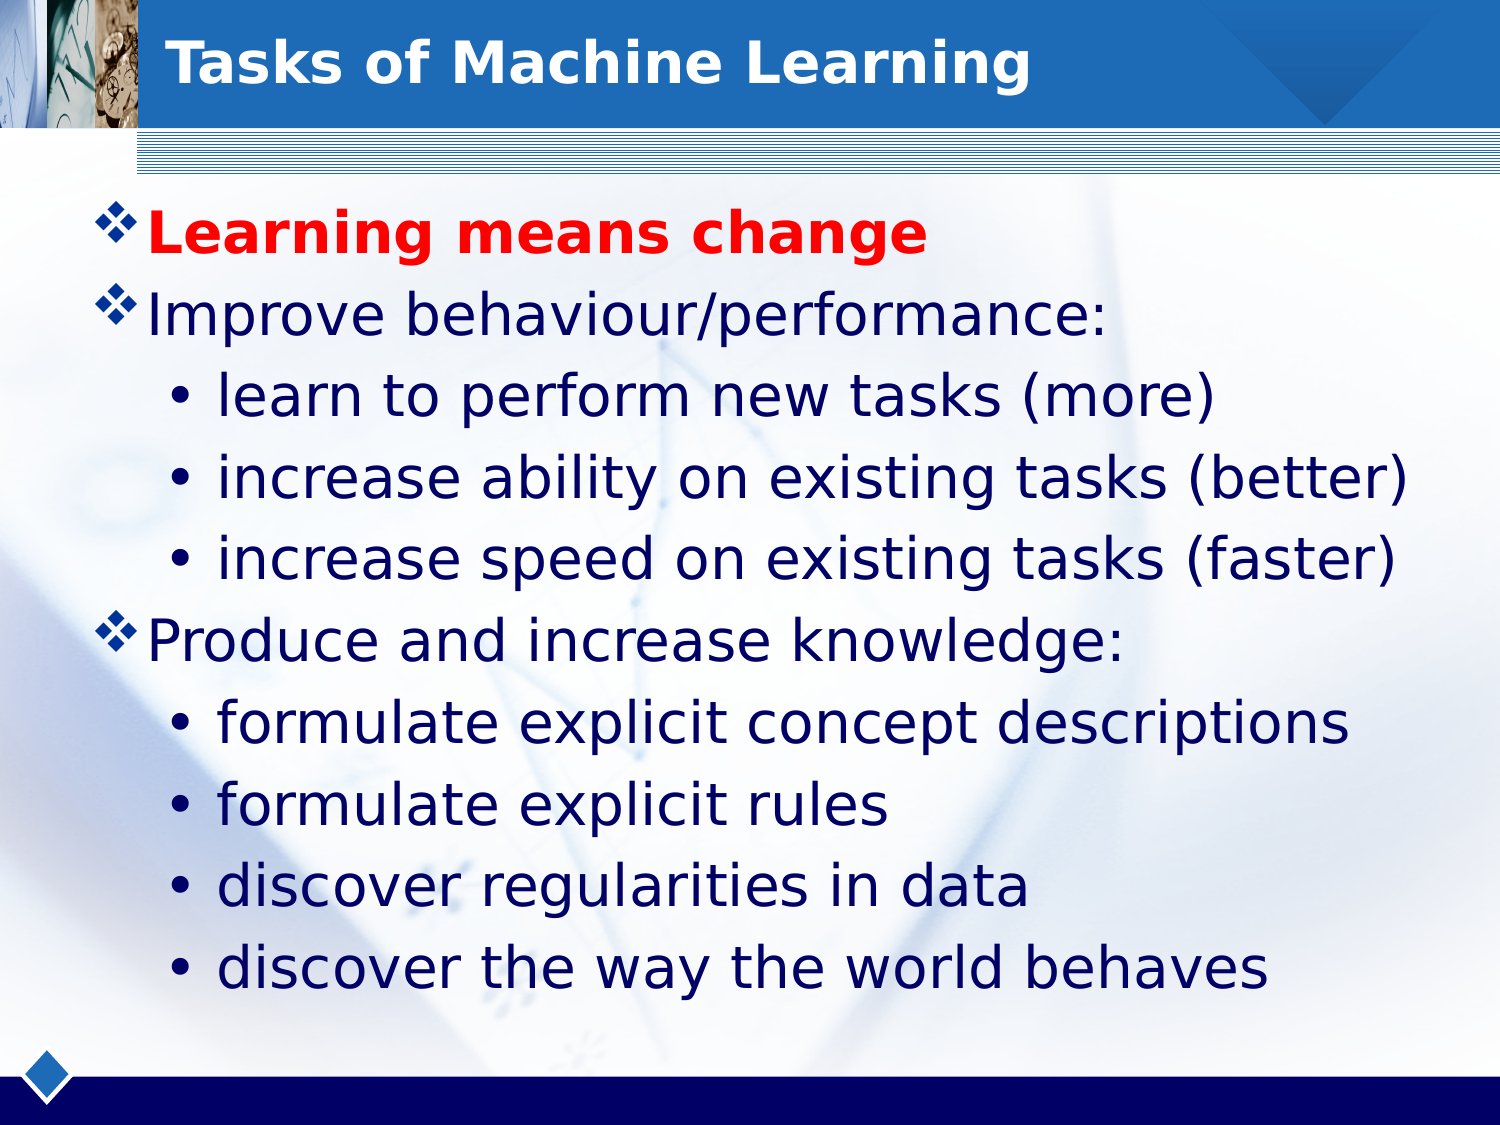

# Tasks of Machine Learning
Learning means change
Improve behaviour/performance:
    • learn to perform new tasks (more)
    • increase ability on existing tasks (better)
    • increase speed on existing tasks (faster)
Produce and increase knowledge:
    • formulate explicit concept descriptions
    • formulate explicit rules
    • discover regularities in data
    • discover the way the world behaves